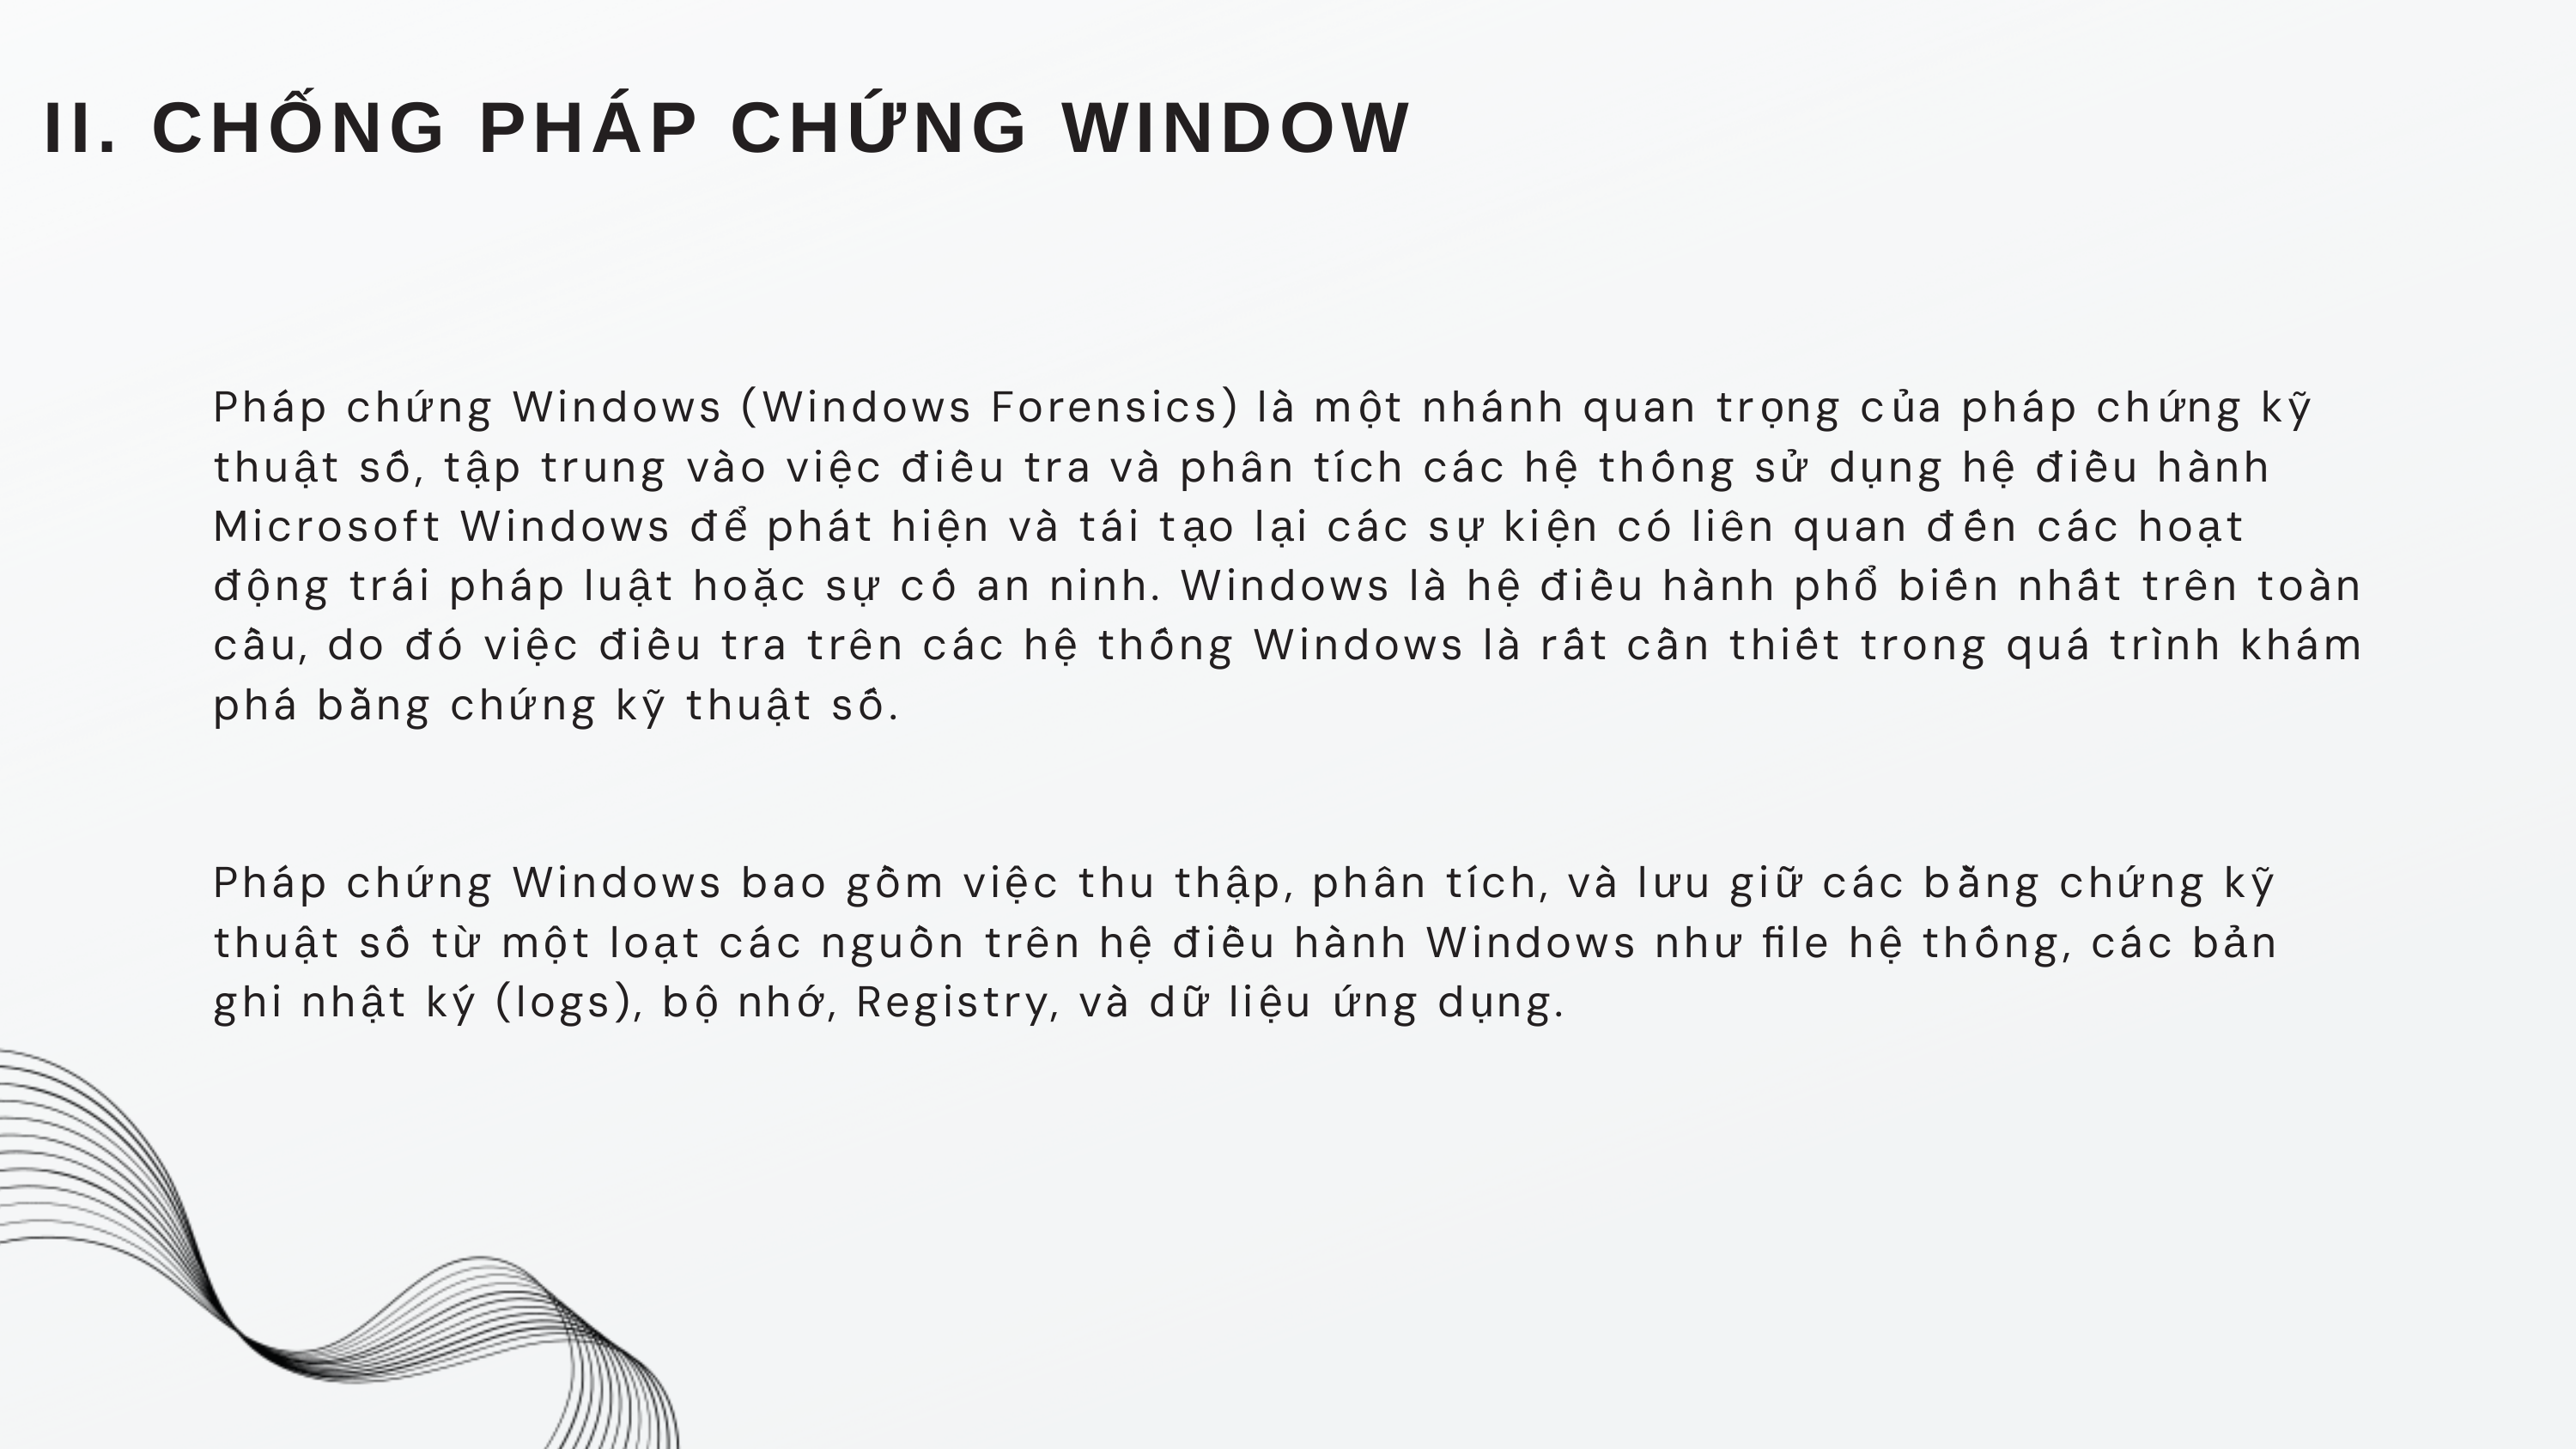

II. CHỐNG PHÁP CHỨNG WINDOW
Pháp chứng Windows (Windows Forensics) là một nhánh quan trọng của pháp chứng kỹ thuật số, tập trung vào việc điều tra và phân tích các hệ thống sử dụng hệ điều hành Microsoft Windows để phát hiện và tái tạo lại các sự kiện có liên quan đến các hoạt động trái pháp luật hoặc sự cố an ninh. Windows là hệ điều hành phổ biến nhất trên toàn cầu, do đó việc điều tra trên các hệ thống Windows là rất cần thiết trong quá trình khám phá bằng chứng kỹ thuật số.

Pháp chứng Windows bao gồm việc thu thập, phân tích, và lưu giữ các bằng chứng kỹ thuật số từ một loạt các nguồn trên hệ điều hành Windows như file hệ thống, các bản ghi nhật ký (logs), bộ nhớ, Registry, và dữ liệu ứng dụng.